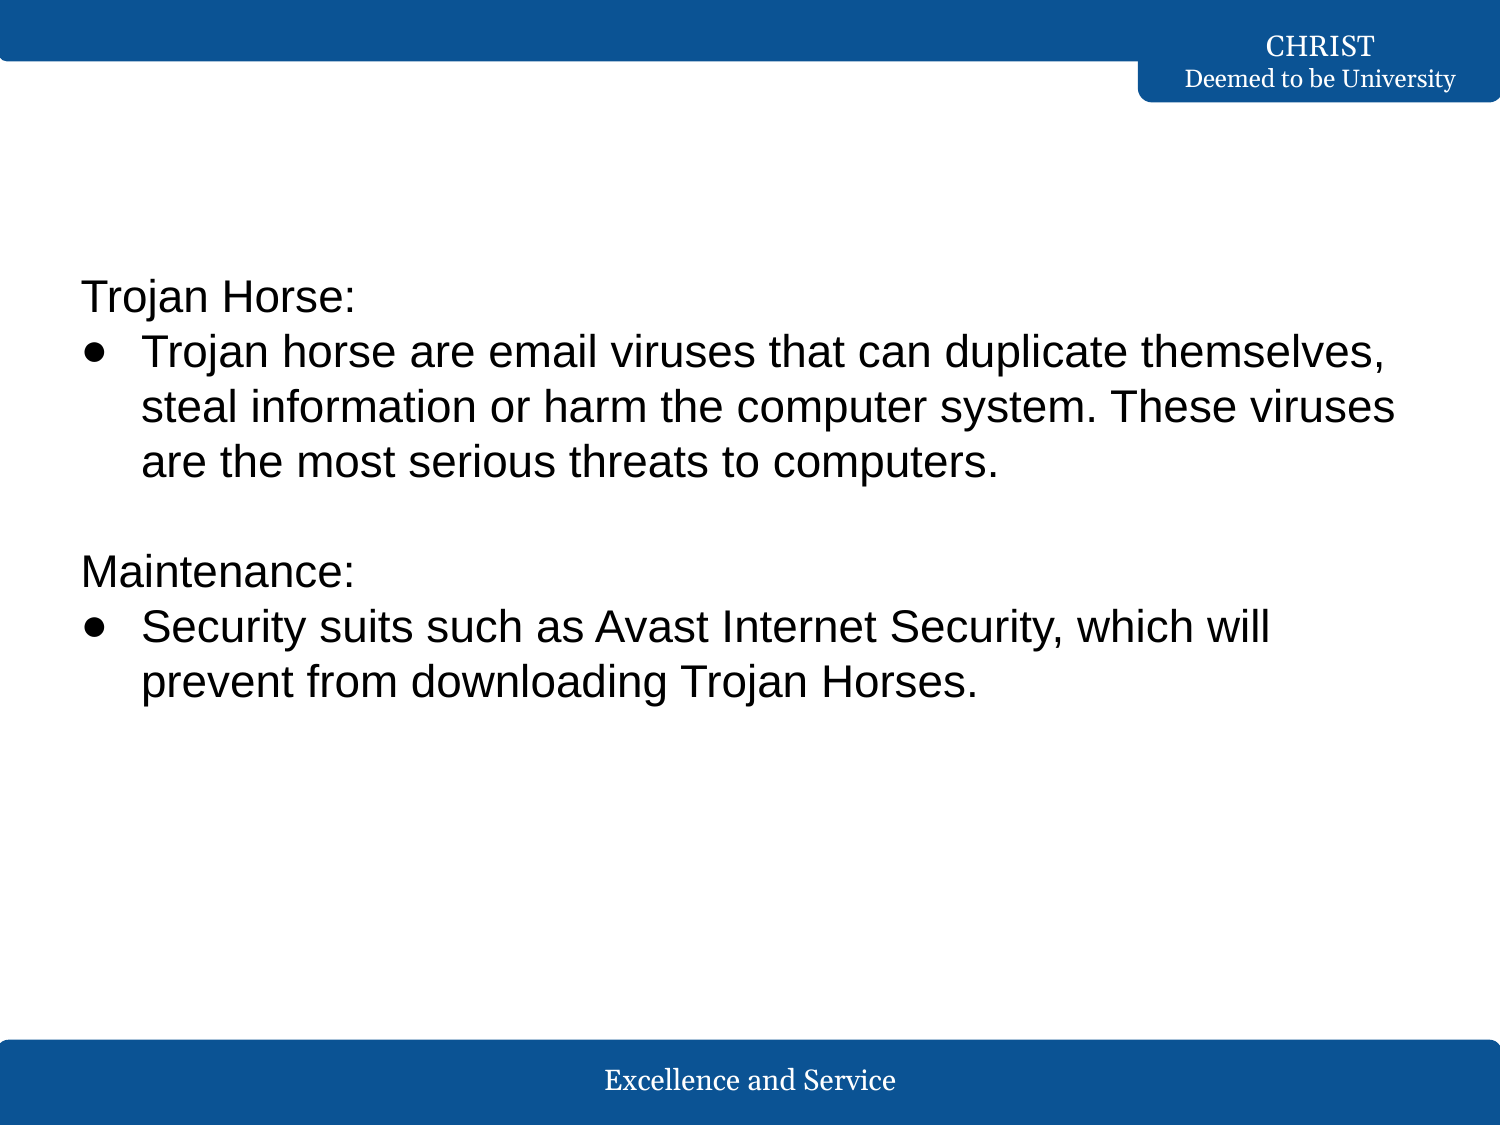

#
Trojan Horse:
Trojan horse are email viruses that can duplicate themselves, steal information or harm the computer system. These viruses are the most serious threats to computers.

Maintenance:
Security suits such as Avast Internet Security, which will prevent from downloading Trojan Horses.